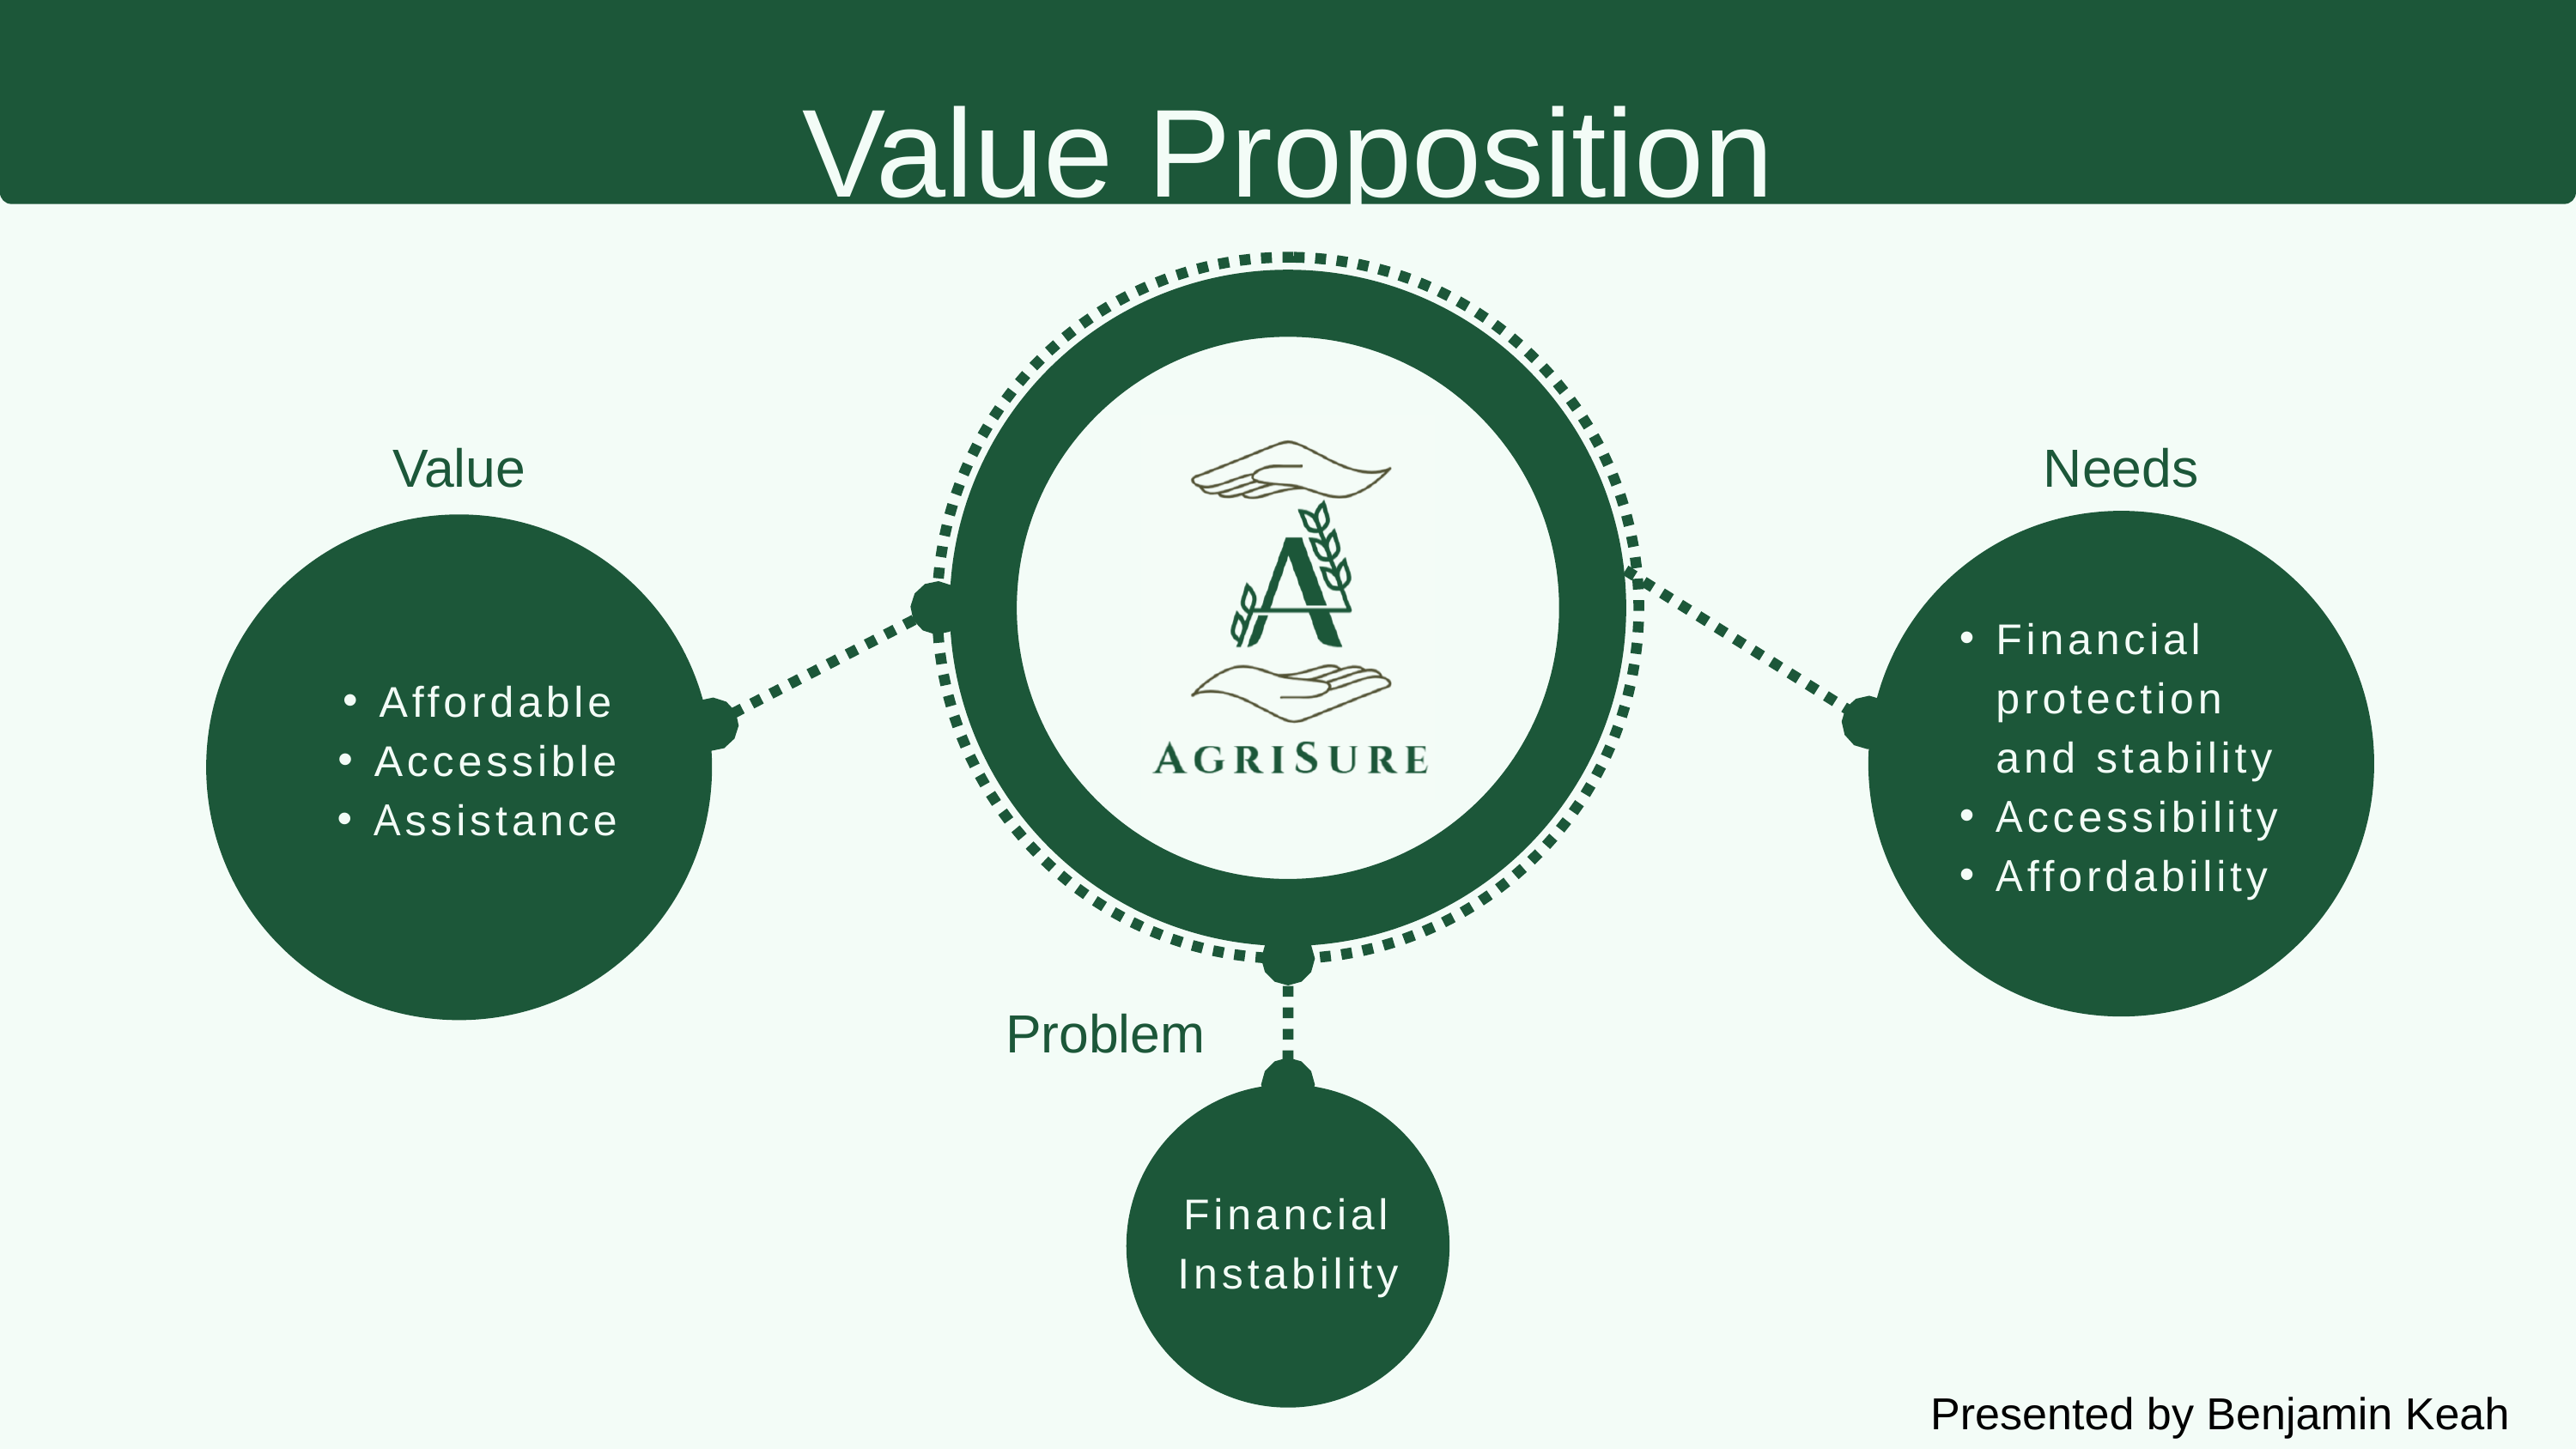

Value Proposition

Value

Affordable
Accessible
Assistance
Needs

Financial protection and stability
Accessibility
Affordability

Problem

Financial Instability
Presented by Benjamin Keah